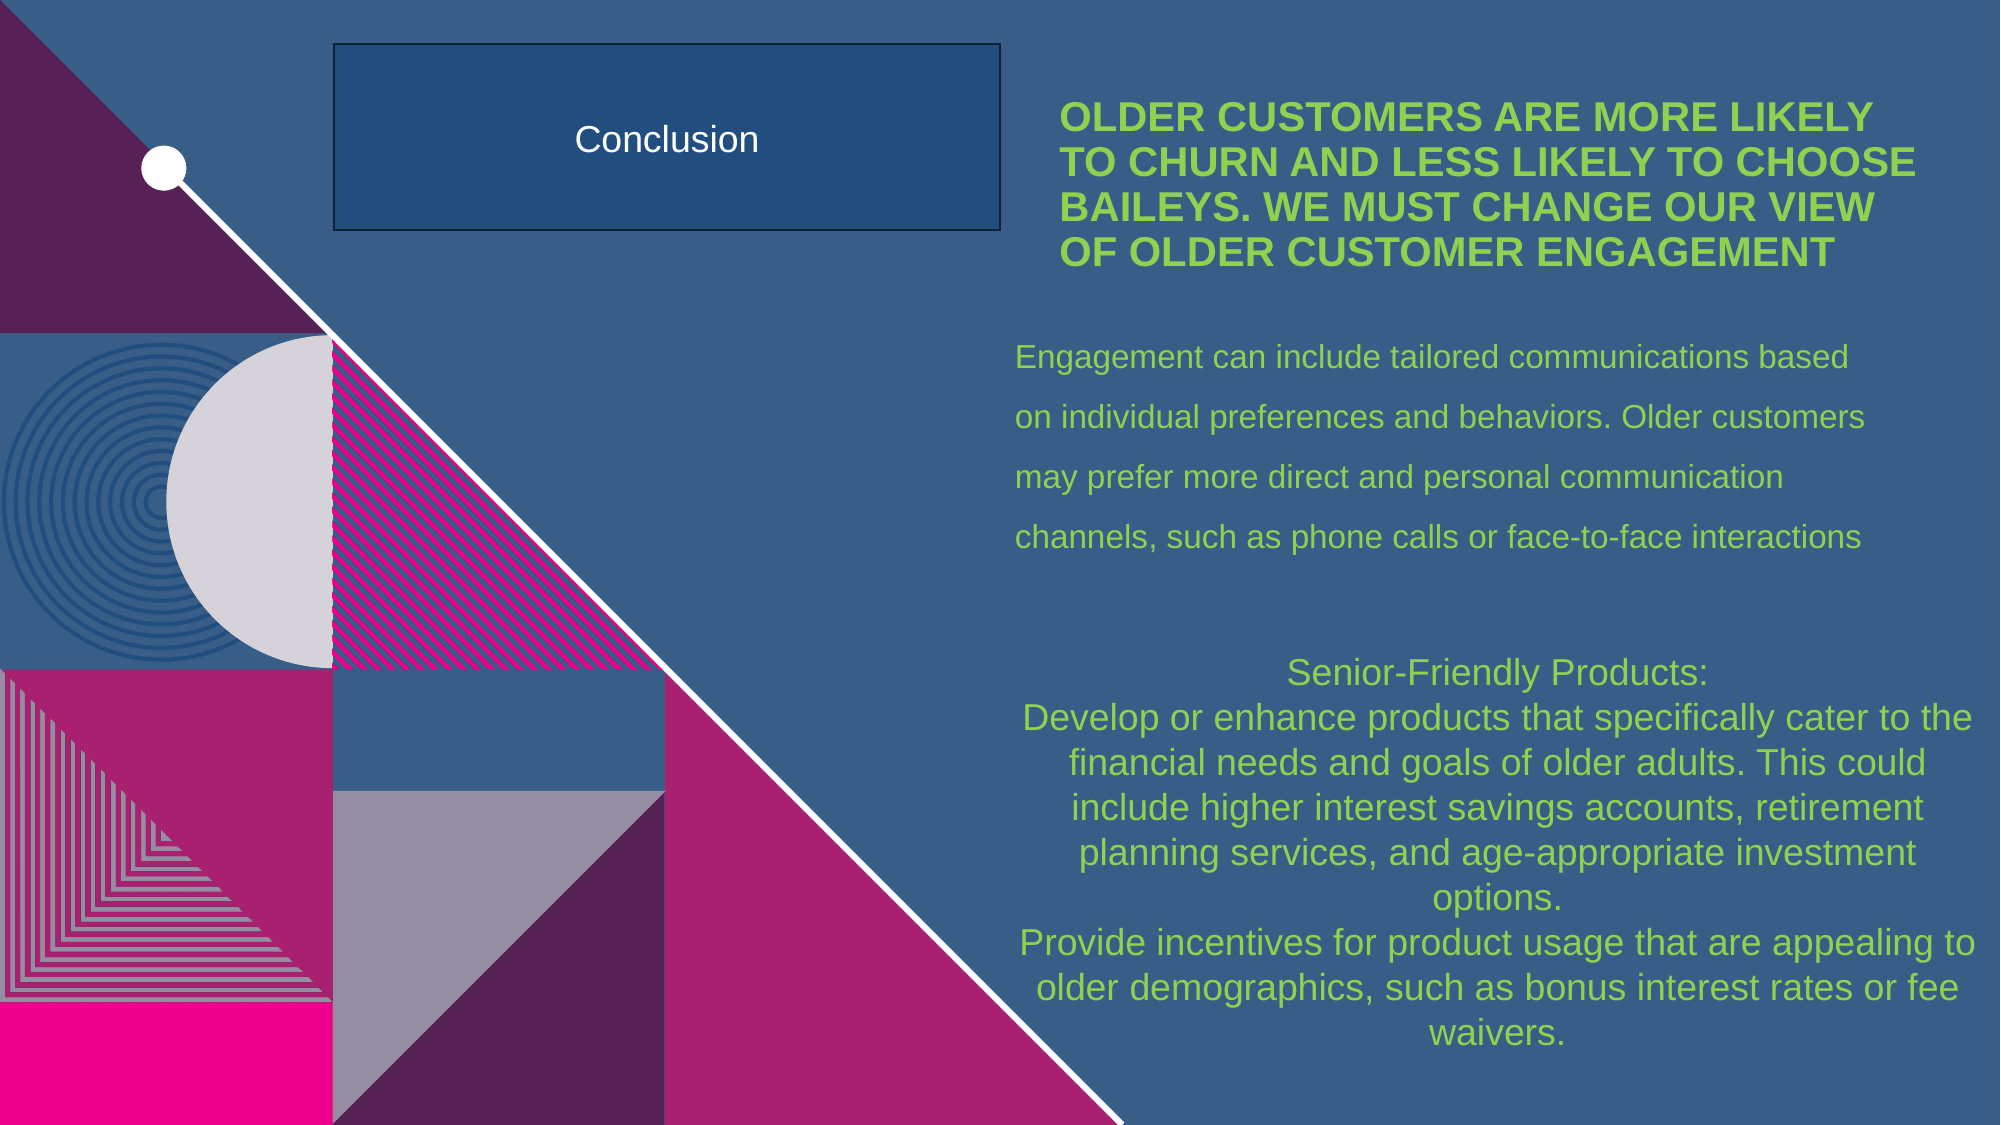

Conclusion
# Older customers are more likely to churn and less likely to choose Baileys. We must change our view of older customer engagement
Engagement can include tailored communications based on individual preferences and behaviors. Older customers may prefer more direct and personal communication channels, such as phone calls or face-to-face interactions
Senior-Friendly Products:
Develop or enhance products that specifically cater to the financial needs and goals of older adults. This could include higher interest savings accounts, retirement planning services, and age-appropriate investment options.
Provide incentives for product usage that are appealing to older demographics, such as bonus interest rates or fee waivers.